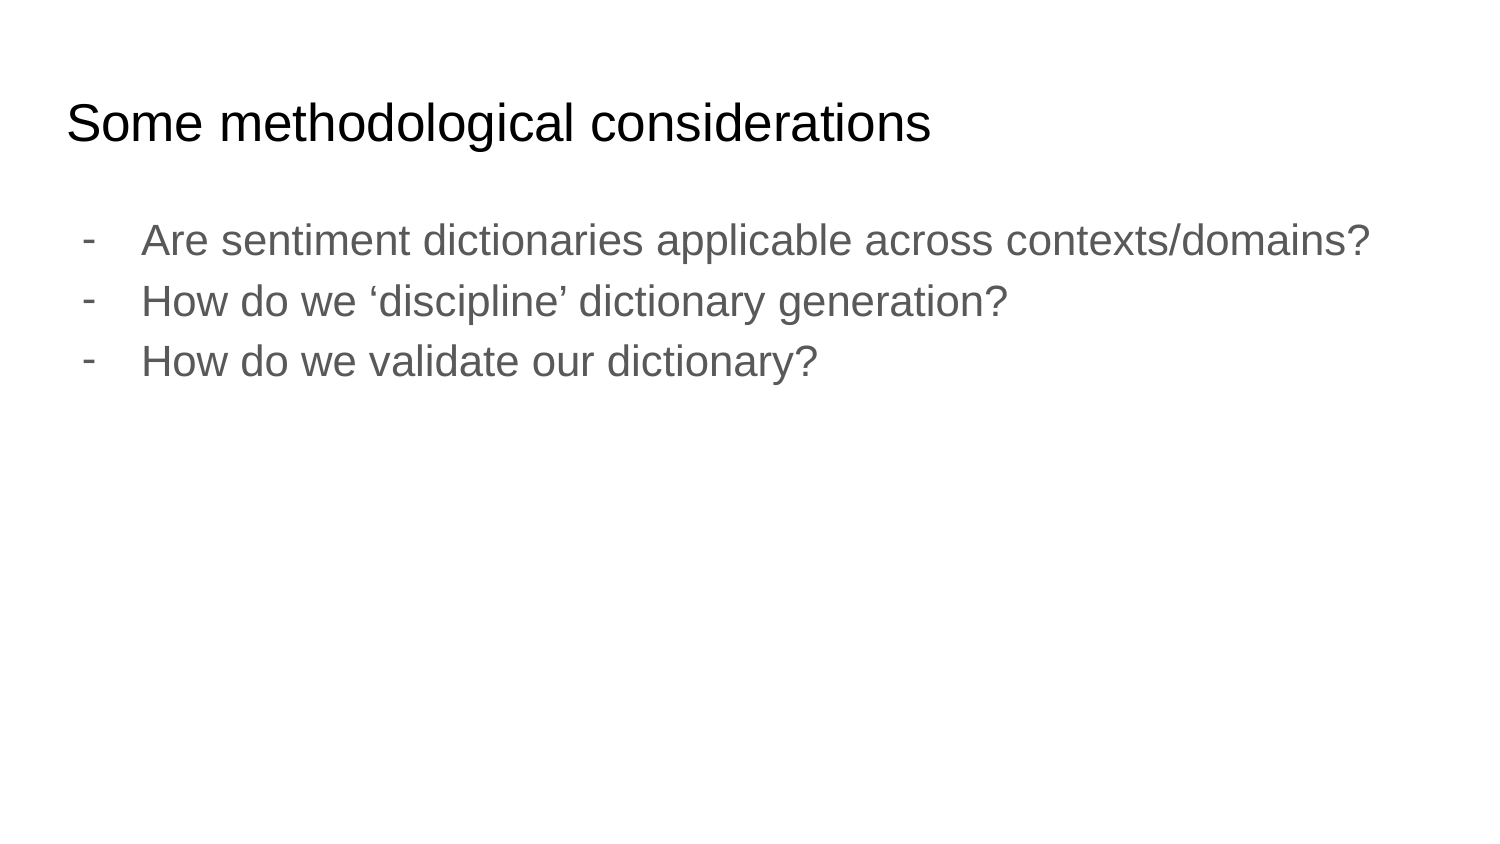

# Some methodological considerations
Are sentiment dictionaries applicable across contexts/domains?
How do we ‘discipline’ dictionary generation?
How do we validate our dictionary?